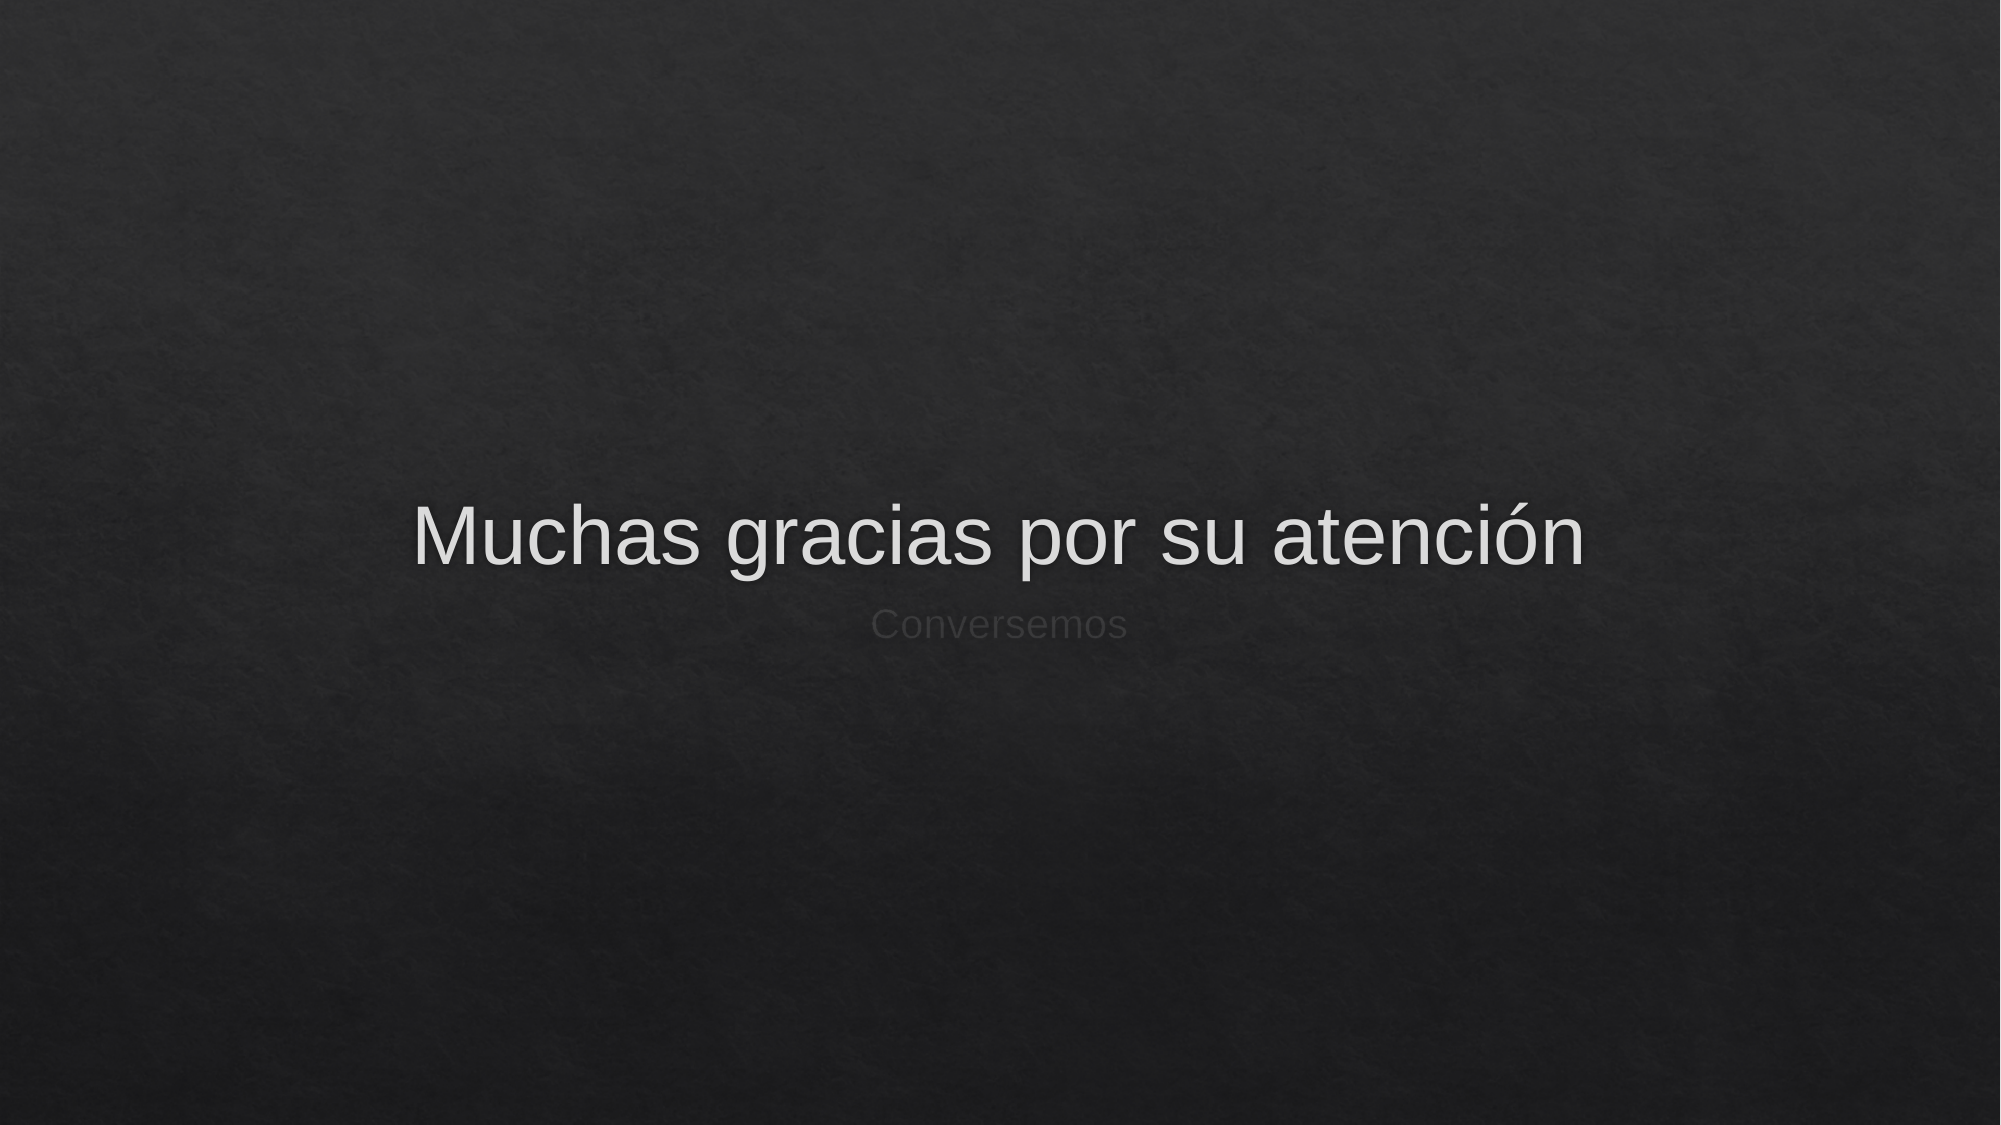

# Muchas gracias por su atención
Conversemos